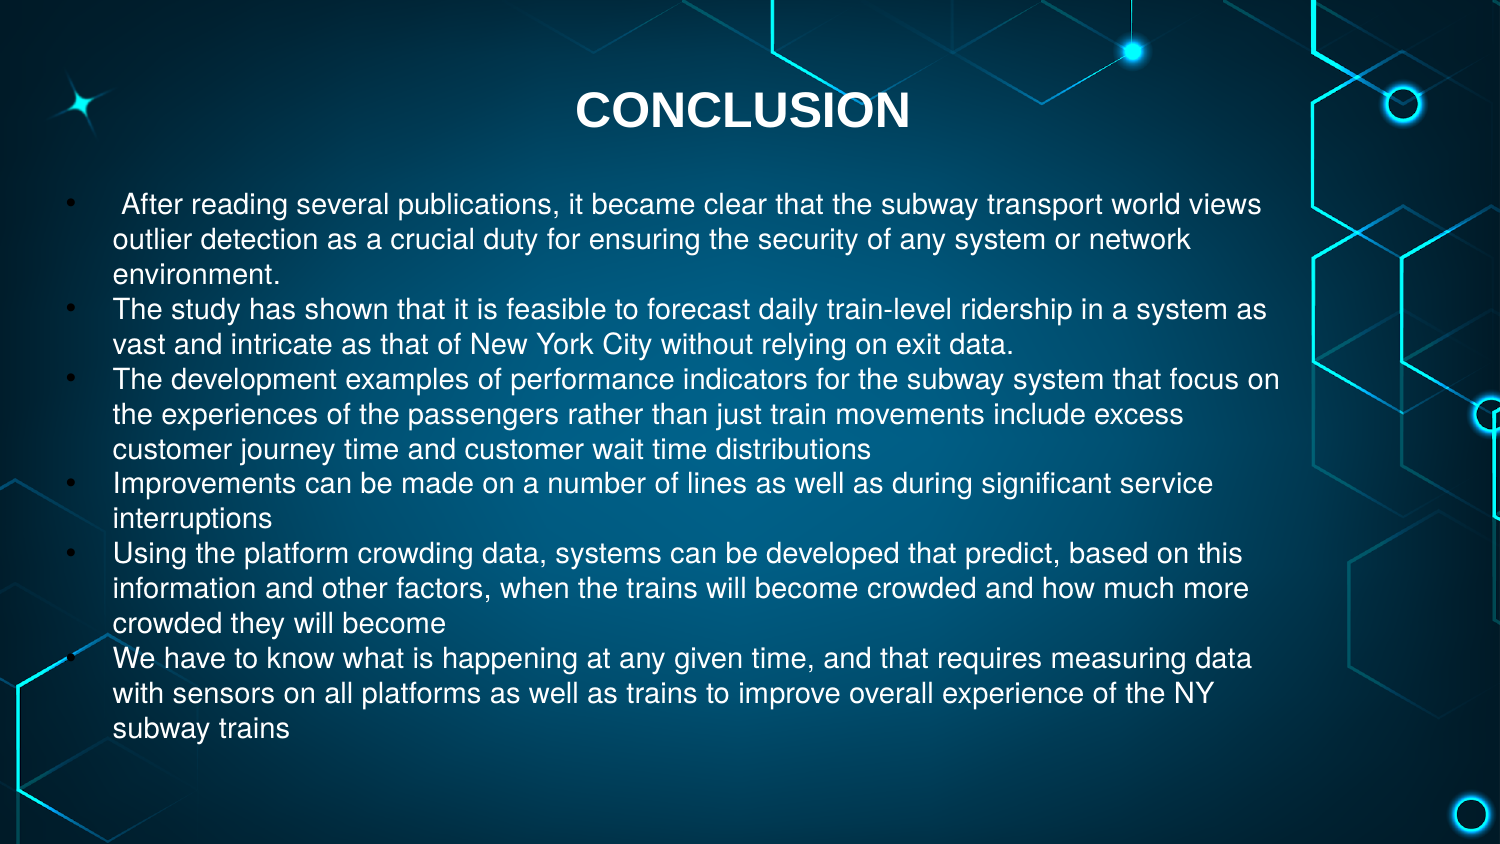

# CONCLUSION
 After reading several publications, it became clear that the subway transport world views outlier detection as a crucial duty for ensuring the security of any system or network environment.
The study has shown that it is feasible to forecast daily train-level ridership in a system as vast and intricate as that of New York City without relying on exit data.
The development examples of performance indicators for the subway system that focus on the experiences of the passengers rather than just train movements include excess customer journey time and customer wait time distributions
Improvements can be made on a number of lines as well as during significant service interruptions
Using the platform crowding data, systems can be developed that predict, based on this information and other factors, when the trains will become crowded and how much more crowded they will become
We have to know what is happening at any given time, and that requires measuring data with sensors on all platforms as well as trains to improve overall experience of the NY subway trains